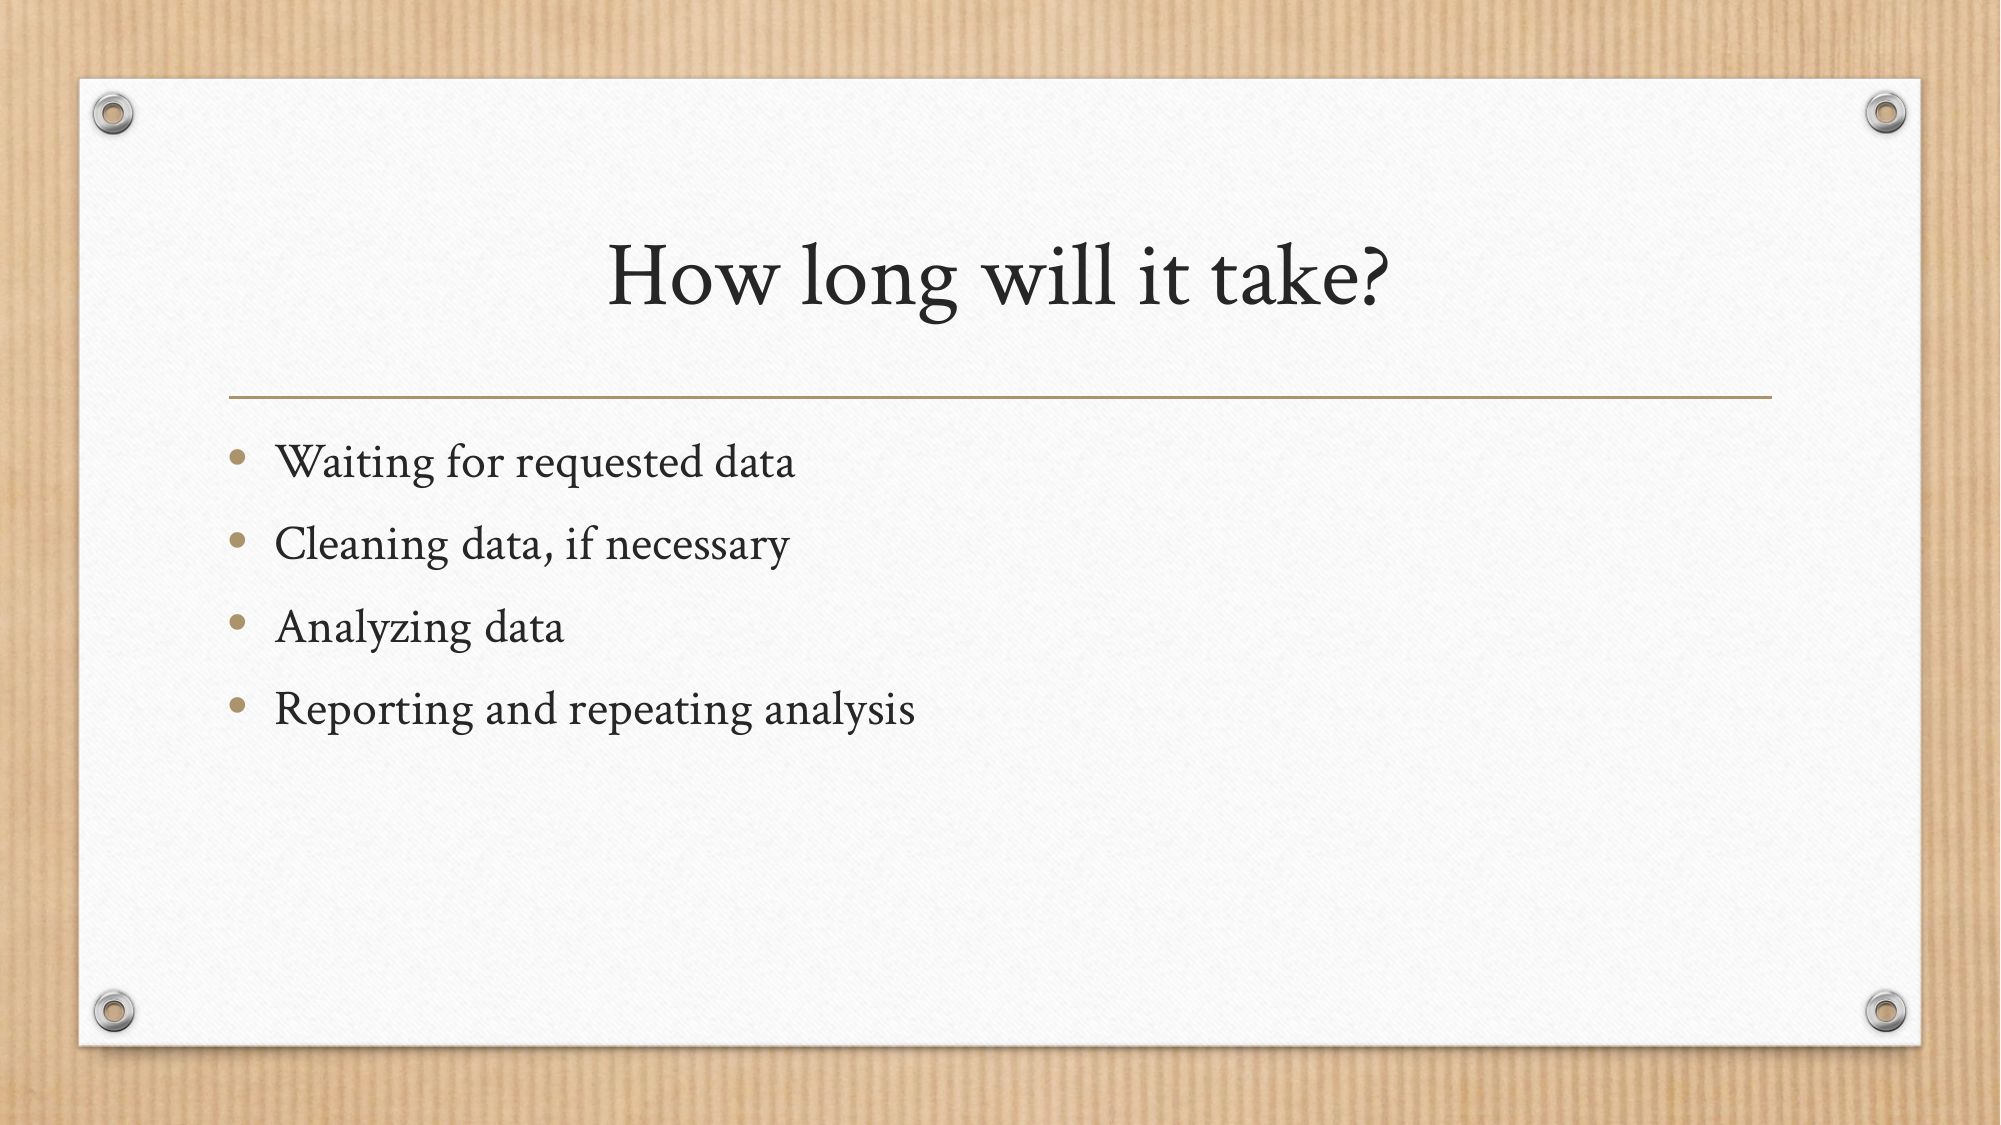

# How long will it take?
Waiting for requested data
Cleaning data, if necessary
Analyzing data
Reporting and repeating analysis